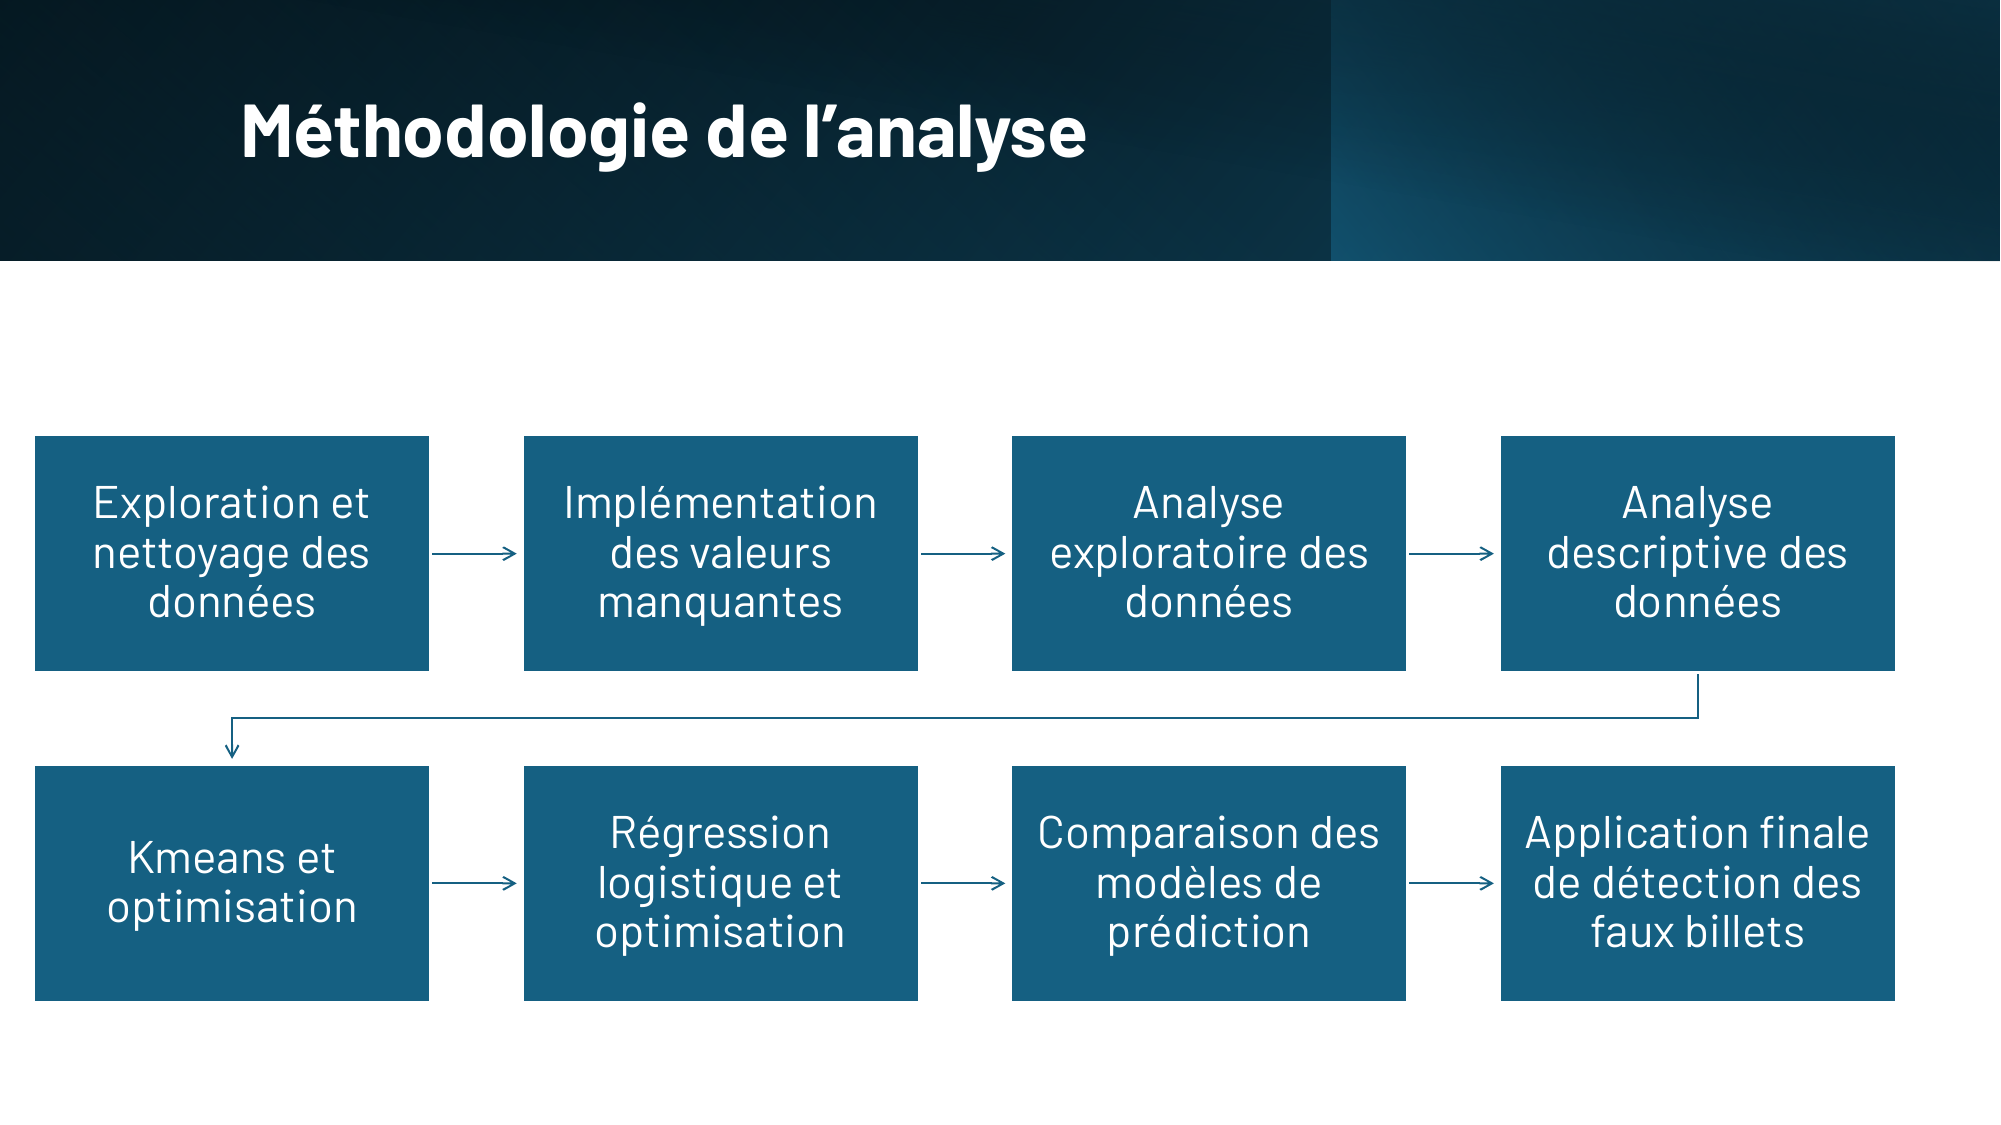

# Méthodologie de l’analyse

Exploration et nettoyage des données

Implémentation des valeurs manquantes

Analyse exploratoire des données

Analyse descriptive des données

Kmeans et optimisation

Régression logistique et optimisation

Comparaison des modèles de prédiction
Application finale de détection des faux billets